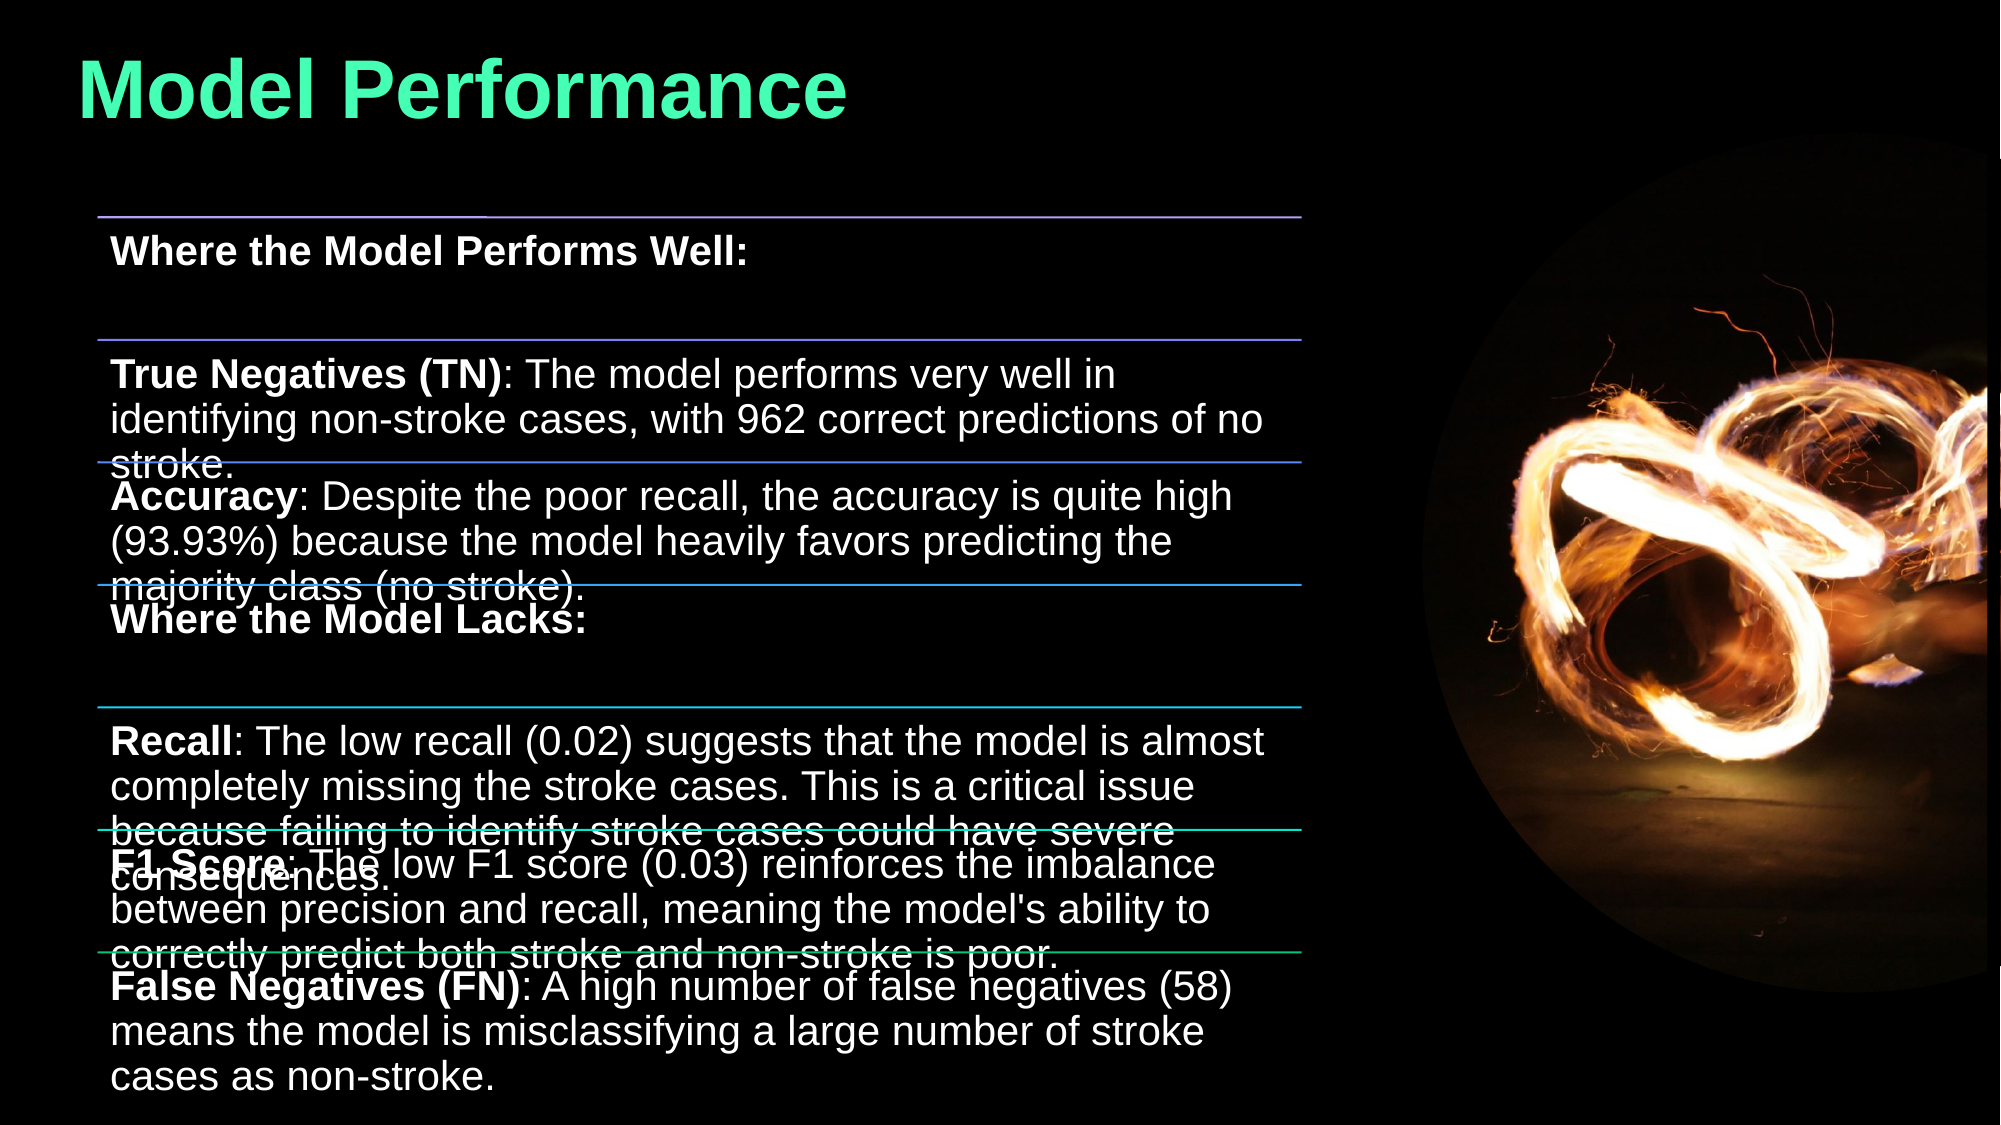

Model Performance
Where the Model Performs Well:
True Negatives (TN): The model performs very well in identifying non-stroke cases, with 962 correct predictions of no stroke.
Accuracy: Despite the poor recall, the accuracy is quite high (93.93%) because the model heavily favors predicting the majority class (no stroke).
Where the Model Lacks:
Recall: The low recall (0.02) suggests that the model is almost completely missing the stroke cases. This is a critical issue because failing to identify stroke cases could have severe consequences.
F1 Score: The low F1 score (0.03) reinforces the imbalance between precision and recall, meaning the model's ability to correctly predict both stroke and non-stroke is poor.
False Negatives (FN): A high number of false negatives (58) means the model is misclassifying a large number of stroke cases as non-stroke.